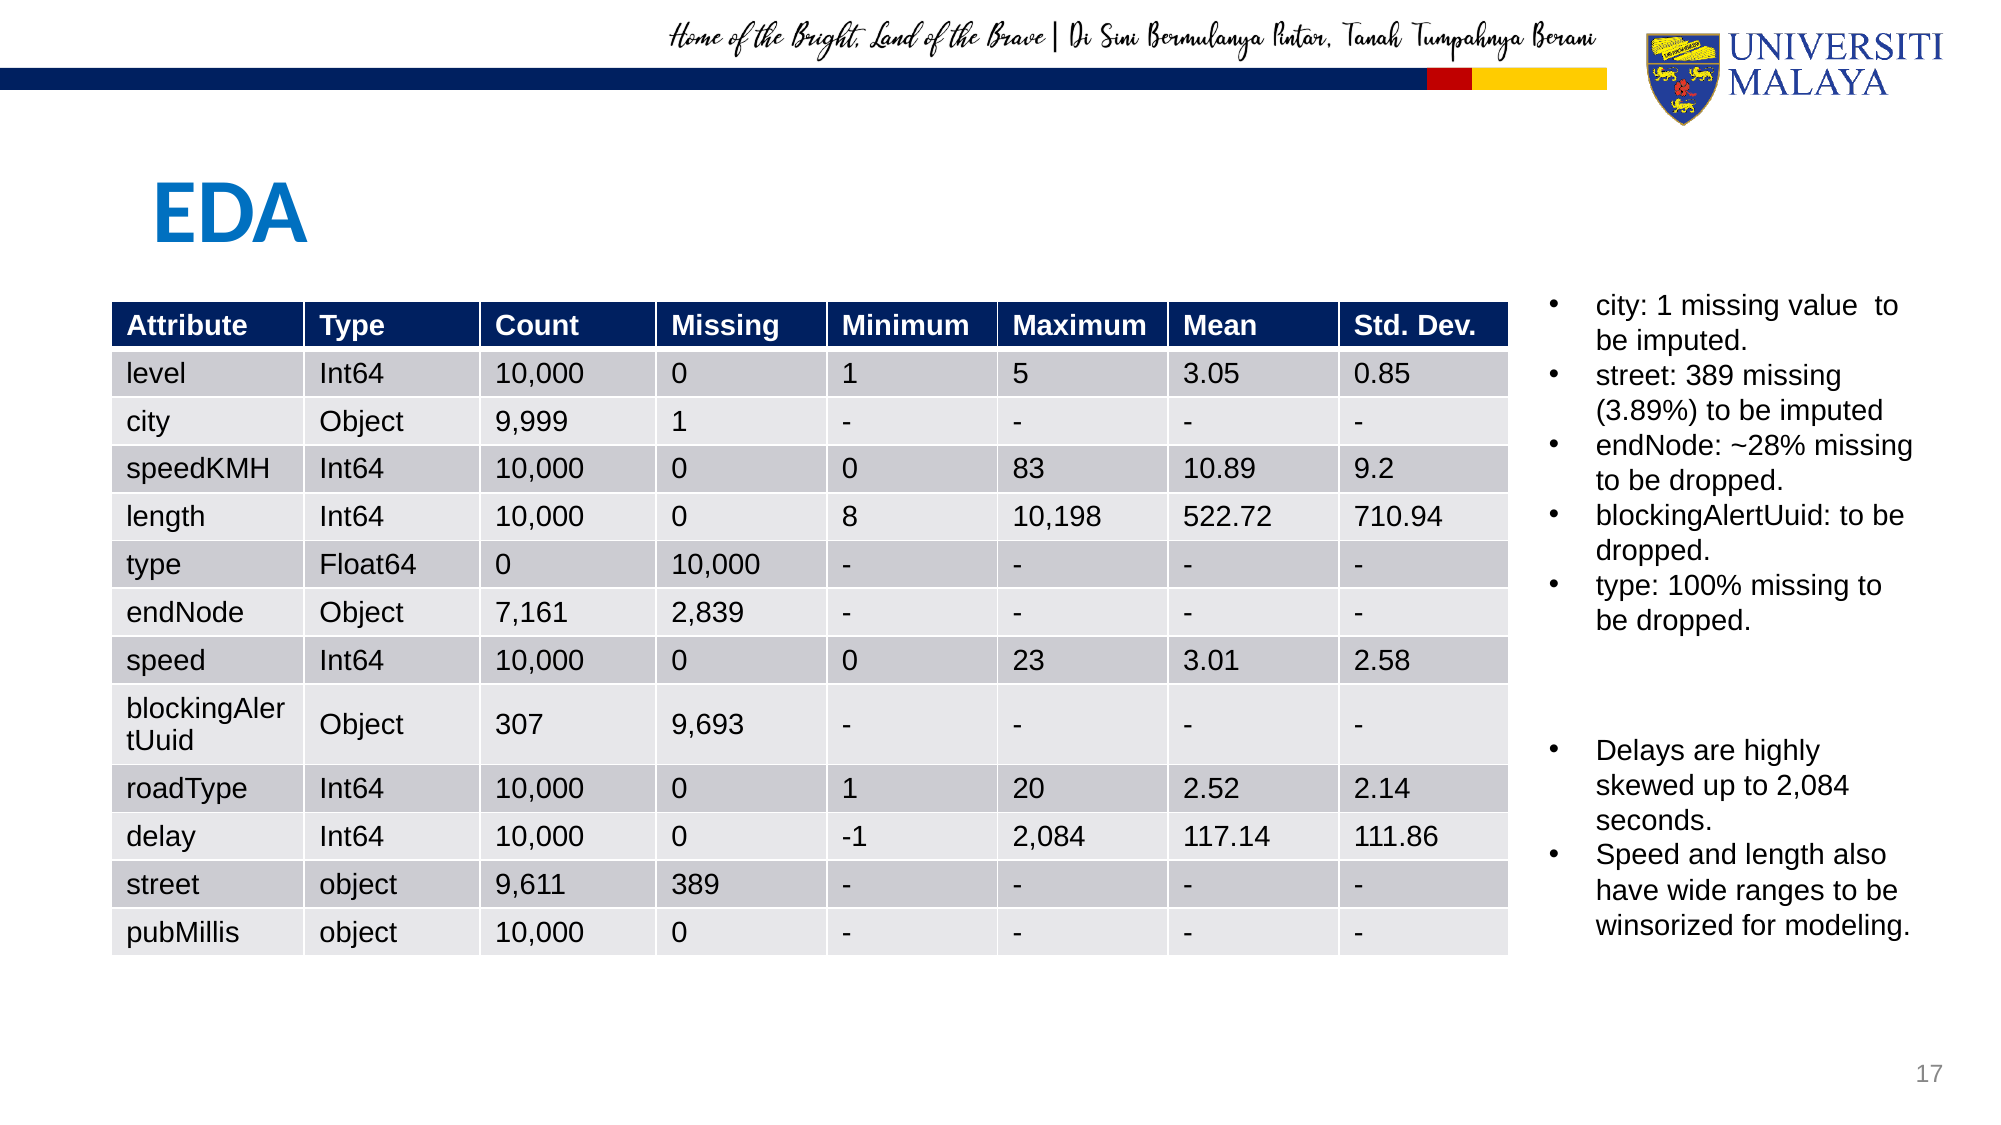

# EDA
city: 1 missing value  to be imputed.
street: 389 missing (3.89%) to be imputed
endNode: ~28% missing to be dropped.
blockingAlertUuid: to be dropped.
type: 100% missing to be dropped.
| Attribute | Type | Count | Missing | Minimum | Maximum | Mean | Std. Dev. |
| --- | --- | --- | --- | --- | --- | --- | --- |
| level | Int64 | 10,000 | 0 | 1 | 5 | 3.05 | 0.85 |
| city | Object | 9,999 | 1 | - | - | - | - |
| speedKMH | Int64 | 10,000 | 0 | 0 | 83 | 10.89 | 9.2 |
| length | Int64 | 10,000 | 0 | 8 | 10,198 | 522.72 | 710.94 |
| type | Float64 | 0 | 10,000 | - | - | - | - |
| endNode | Object | 7,161 | 2,839 | - | - | - | - |
| speed | Int64 | 10,000 | 0 | 0 | 23 | 3.01 | 2.58 |
| blockingAlertUuid | Object | 307 | 9,693 | - | - | - | - |
| roadType | Int64 | 10,000 | 0 | 1 | 20 | 2.52 | 2.14 |
| delay | Int64 | 10,000 | 0 | -1 | 2,084 | 117.14 | 111.86 |
| street | object | 9,611 | 389 | - | - | - | - |
| pubMillis | object | 10,000 | 0 | - | - | - | - |
Delays are highly skewed up to 2,084 seconds.
Speed and length also have wide ranges to be winsorized for modeling.
17